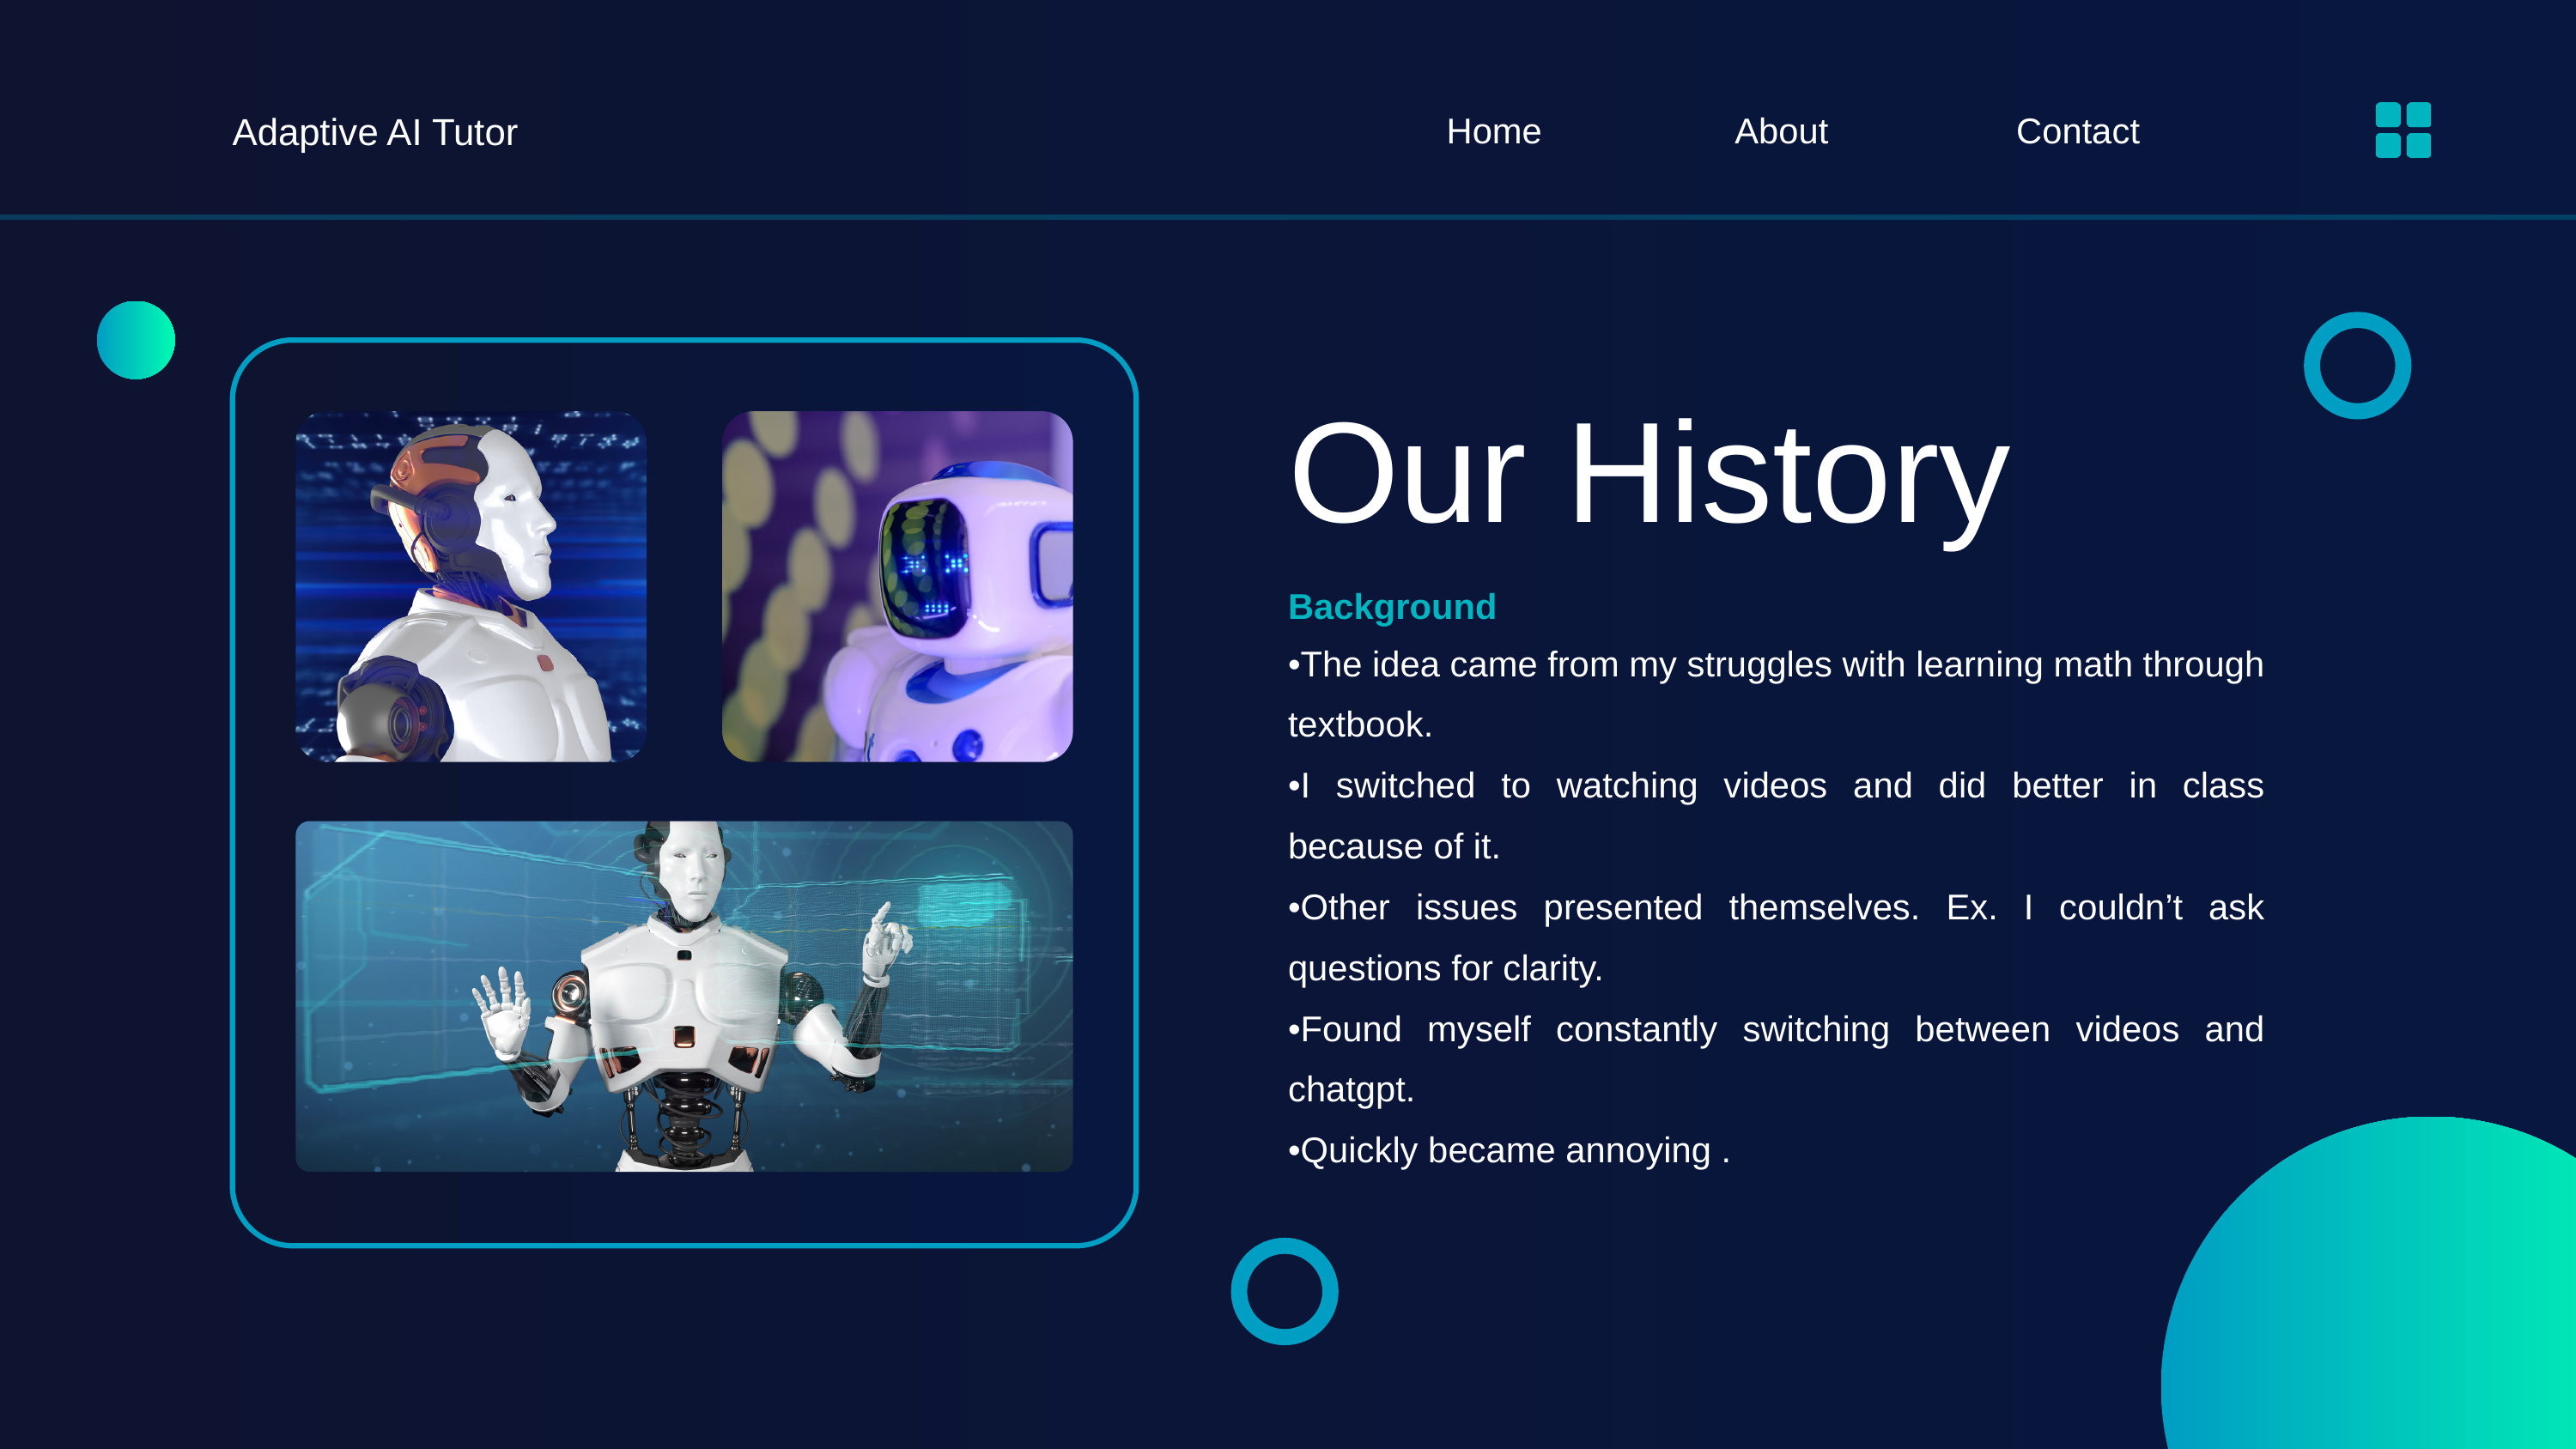

Home
About
Contact

Adaptive AI Tutor

Our History

Background
•The idea came from my struggles with learning math through textbook.
•I switched to watching videos and did better in class because of it.
•Other issues presented themselves. Ex. I couldn’t ask questions for clarity.
•Found myself constantly switching between videos and chatgpt.
•Quickly became annoying .